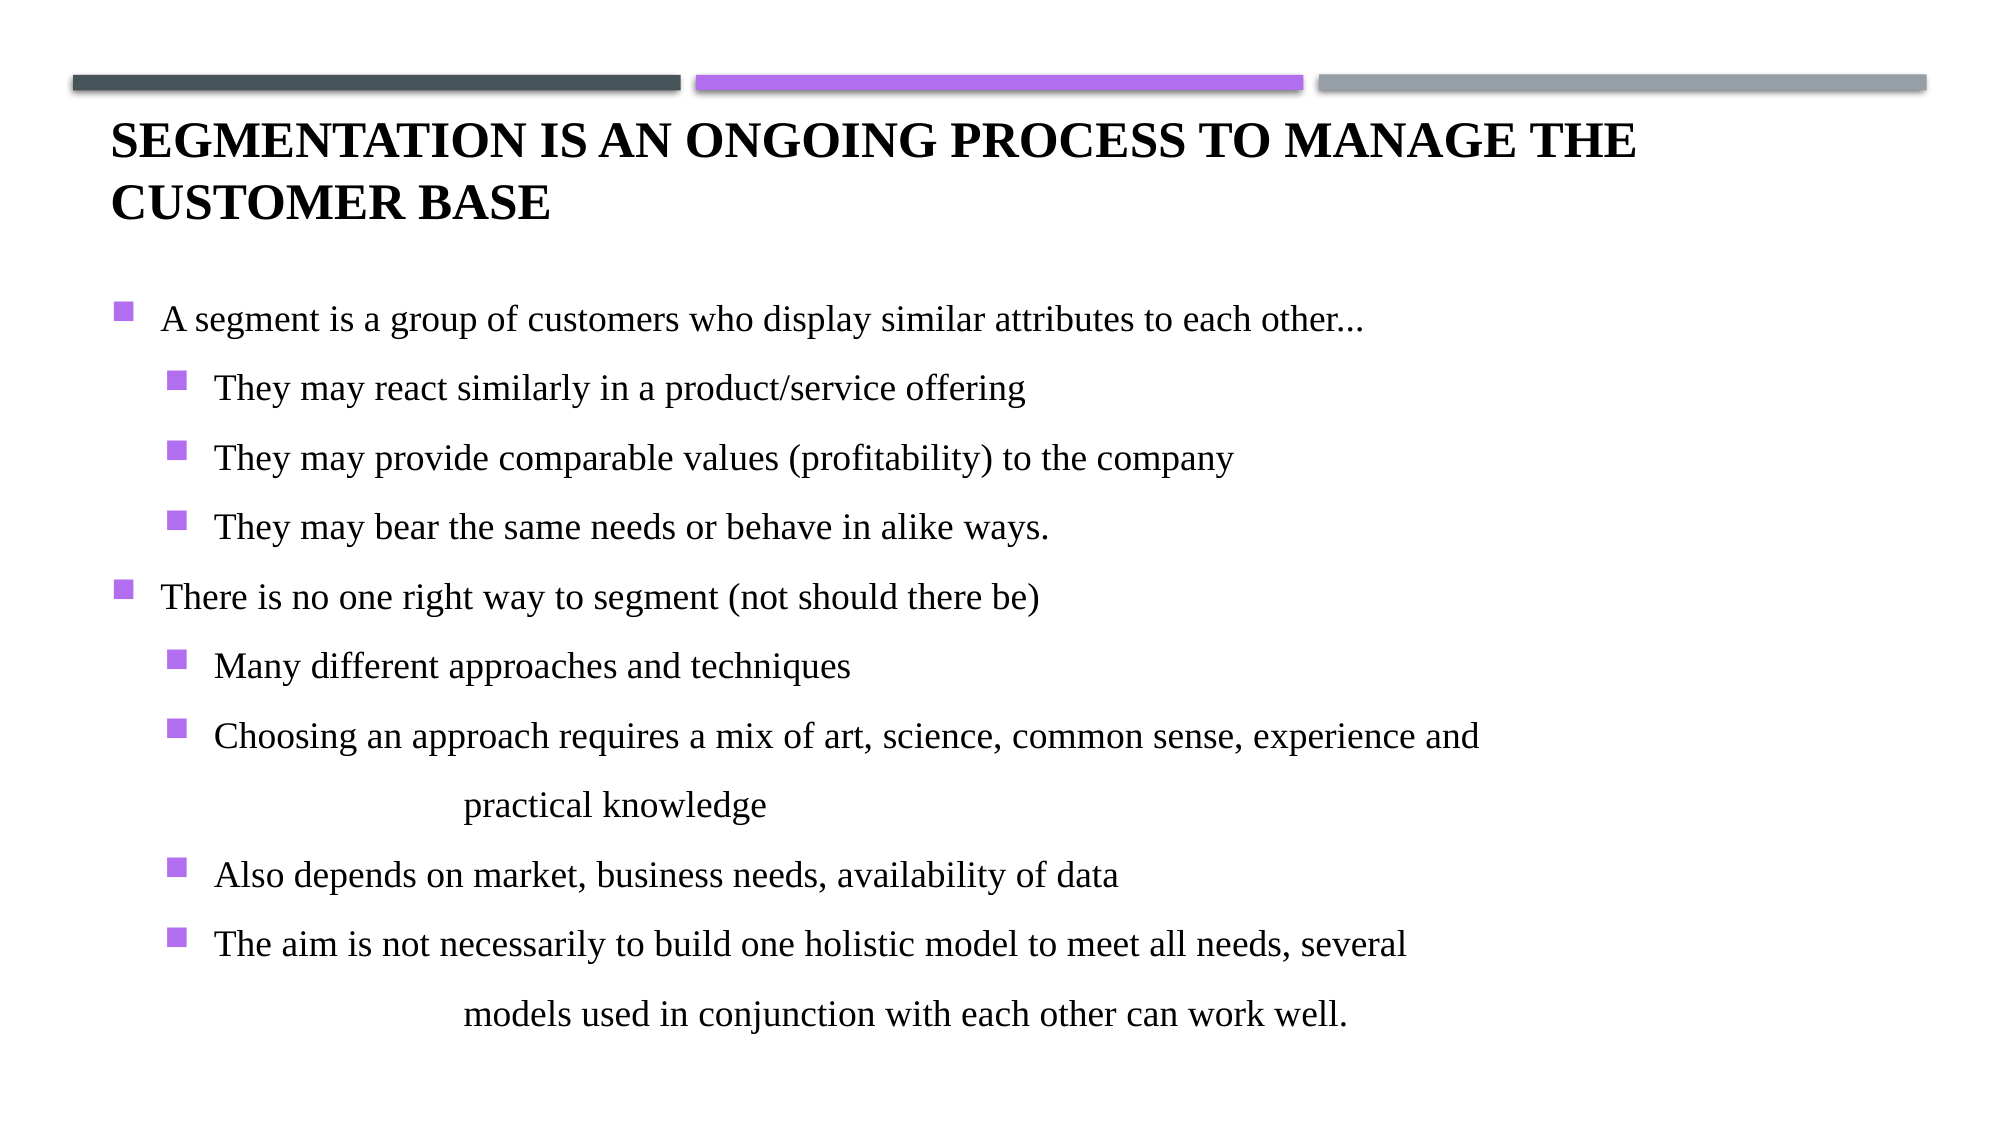

# SEGMENTATION is an ongoing process to manage the customer base
A segment is a group of customers who display similar attributes to each other...
They may react similarly in a product/service offering
They may provide comparable values (profitability) to the company
They may bear the same needs or behave in alike ways.
There is no one right way to segment (not should there be)
Many different approaches and techniques
Choosing an approach requires a mix of art, science, common sense, experience and
		practical knowledge
Also depends on market, business needs, availability of data
The aim is not necessarily to build one holistic model to meet all needs, several
		models used in conjunction with each other can work well.